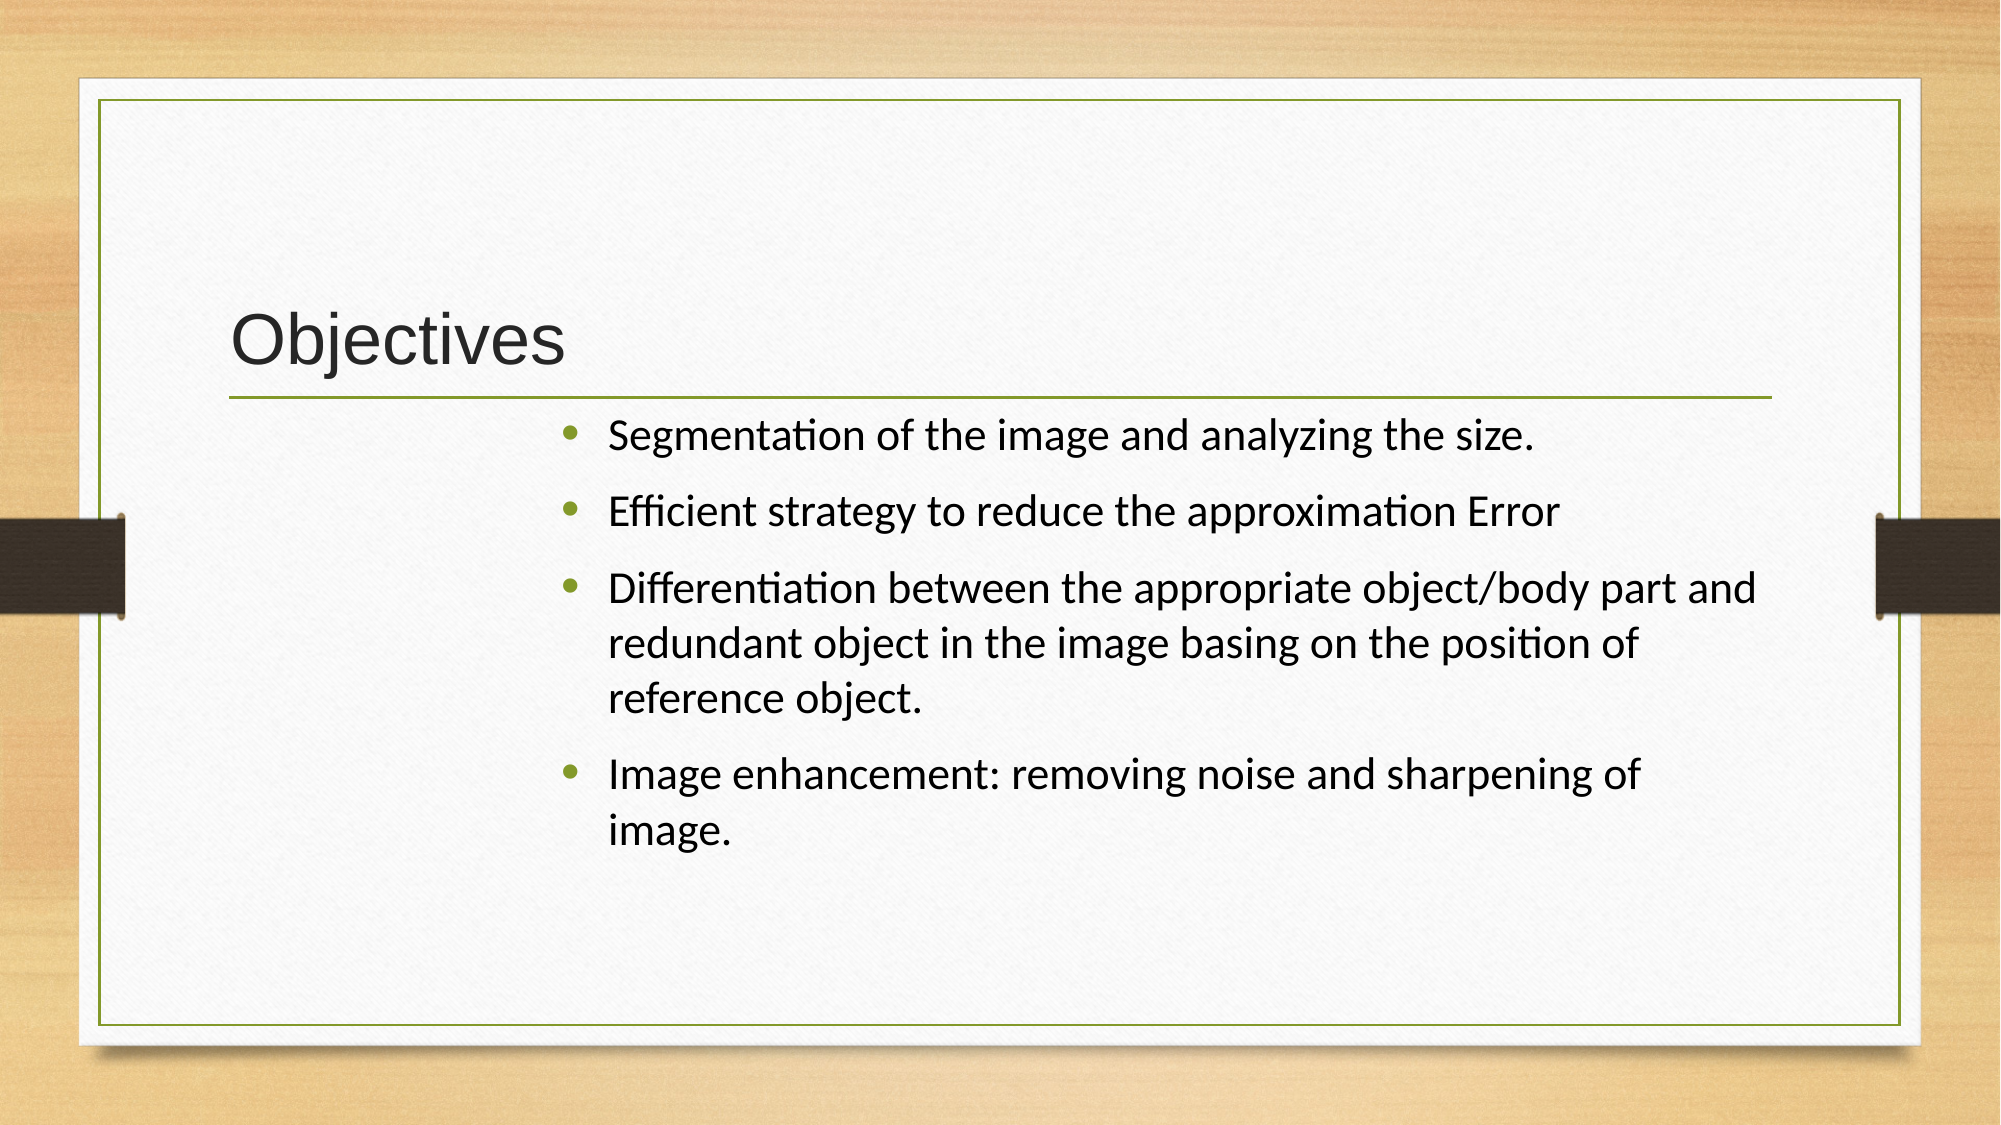

# Objectives
Segmentation of the image and analyzing the size.
Efficient strategy to reduce the approximation Error
Differentiation between the appropriate object/body part and redundant object in the image basing on the position of reference object.
Image enhancement: removing noise and sharpening of image.